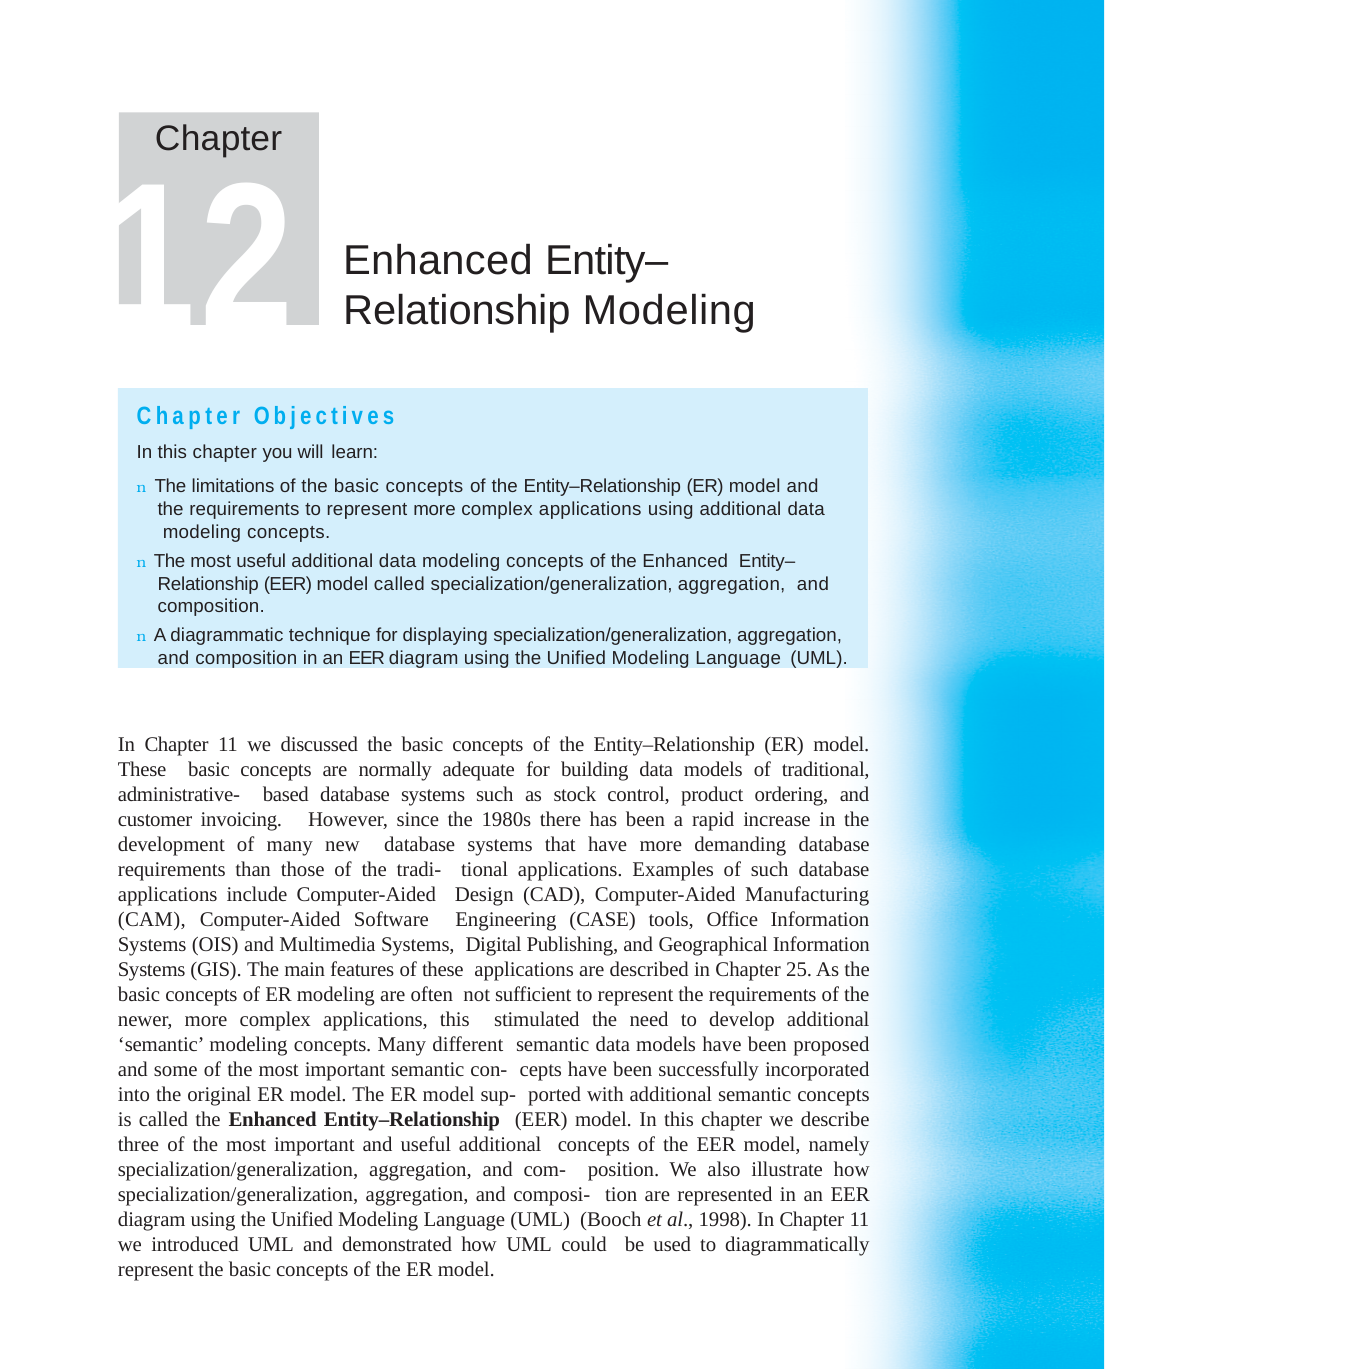

Chapter
12
Enhanced Entity–  Relationship Modeling
Chapter Objectives
In this chapter you will learn:
n The limitations of the basic concepts of the Entity–Relationship (ER) model and  the requirements to represent more complex applications using additional data  modeling concepts.
n The most useful additional data modeling concepts of the Enhanced  Entity–Relationship (EER) model called specialization/generalization, aggregation,  and composition.
n A diagrammatic technique for displaying specialization/generalization, aggregation,  and composition in an EER diagram using the Unified Modeling Language (UML).
In Chapter 11 we discussed the basic concepts of the Entity–Relationship (ER) model. These  basic concepts are normally adequate for building data models of traditional, administrative-  based database systems such as stock control, product ordering, and customer invoicing.   However, since the 1980s there has been a rapid increase in the development of many new  database systems that have more demanding database requirements than those of the tradi-  tional applications. Examples of such database applications include Computer-Aided  Design (CAD), Computer-Aided Manufacturing (CAM), Computer-Aided Software  Engineering (CASE) tools, Office Information Systems (OIS) and Multimedia Systems,  Digital Publishing, and Geographical Information Systems (GIS). The main features of these  applications are described in Chapter 25. As the basic concepts of ER modeling are often  not sufficient to represent the requirements of the newer, more complex applications, this  stimulated the need to develop additional ‘semantic’ modeling concepts. Many different  semantic data models have been proposed and some of the most important semantic con-  cepts have been successfully incorporated into the original ER model. The ER model sup-  ported with additional semantic concepts is called the Enhanced Entity–Relationship  (EER) model. In this chapter we describe three of the most important and useful additional  concepts of the EER model, namely specialization/generalization, aggregation, and com-  position. We also illustrate how specialization/generalization, aggregation, and composi-  tion are represented in an EER diagram using the Unified Modeling Language (UML)  (Booch et al., 1998). In Chapter 11 we introduced UML and demonstrated how UML could  be used to diagrammatically represent the basic concepts of the ER model.